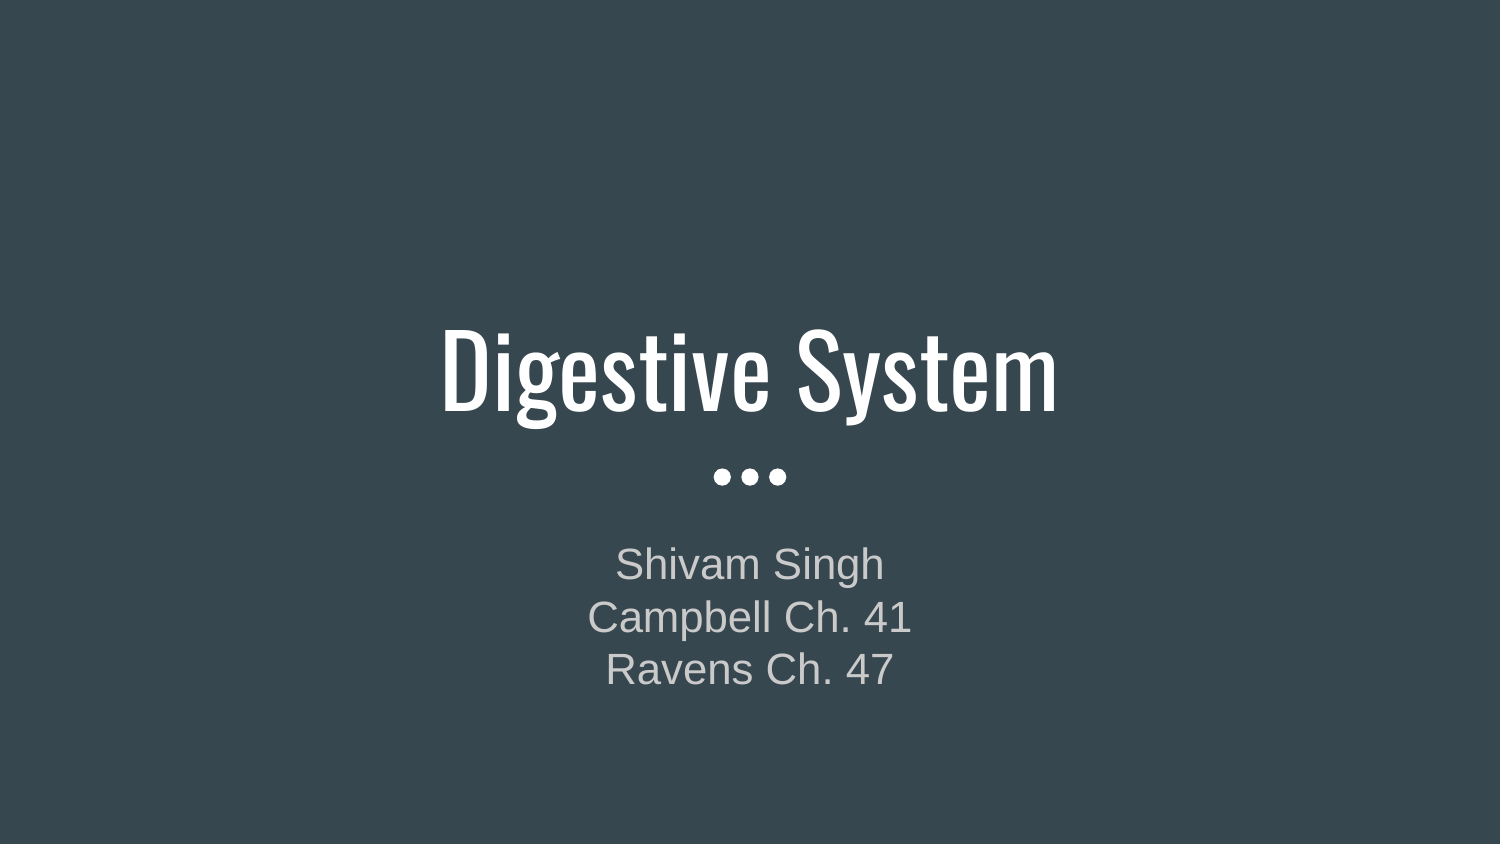

# Digestive System
Shivam Singh
Campbell Ch. 41
Ravens Ch. 47